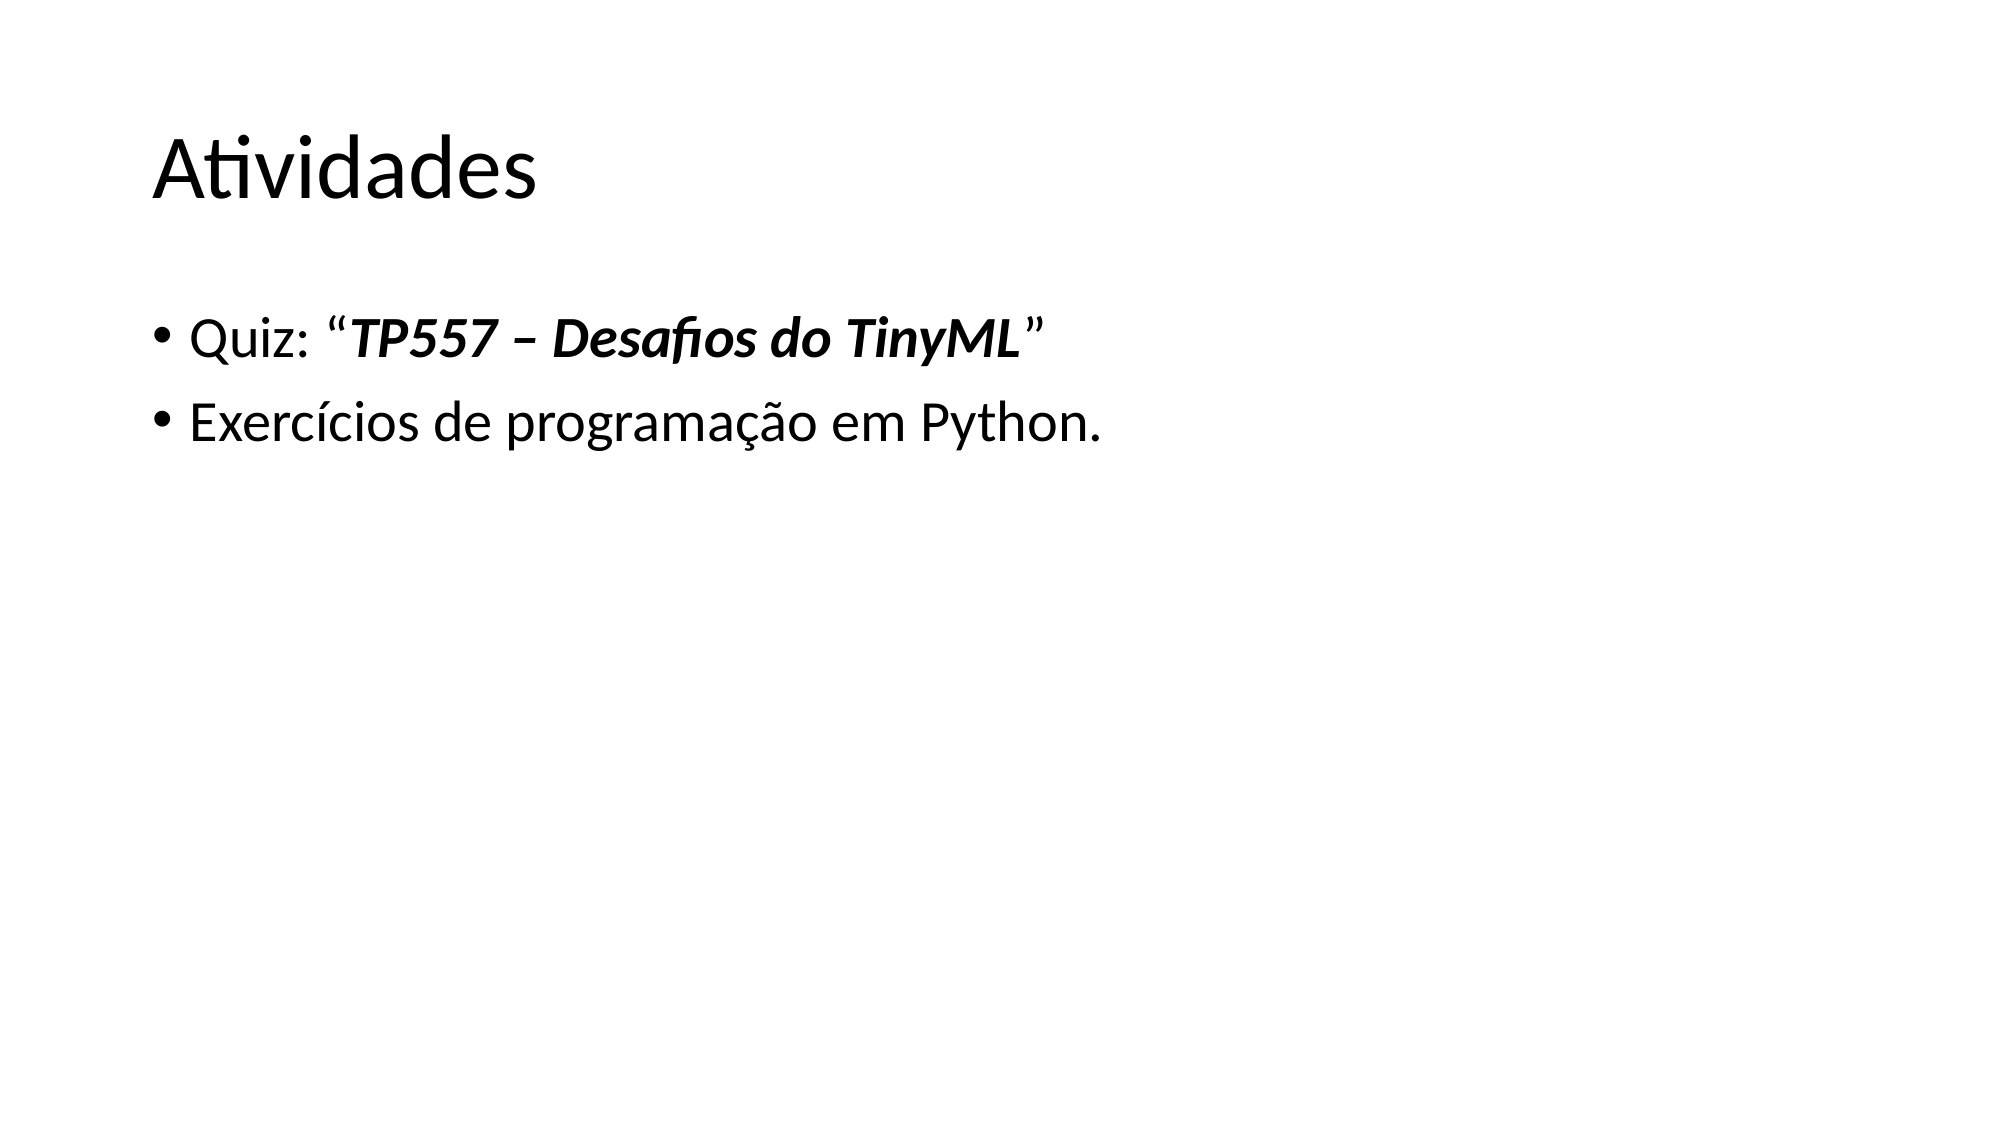

# Atividades
Quiz: “TP557 – Desafios do TinyML”
Exercícios de programação em Python.